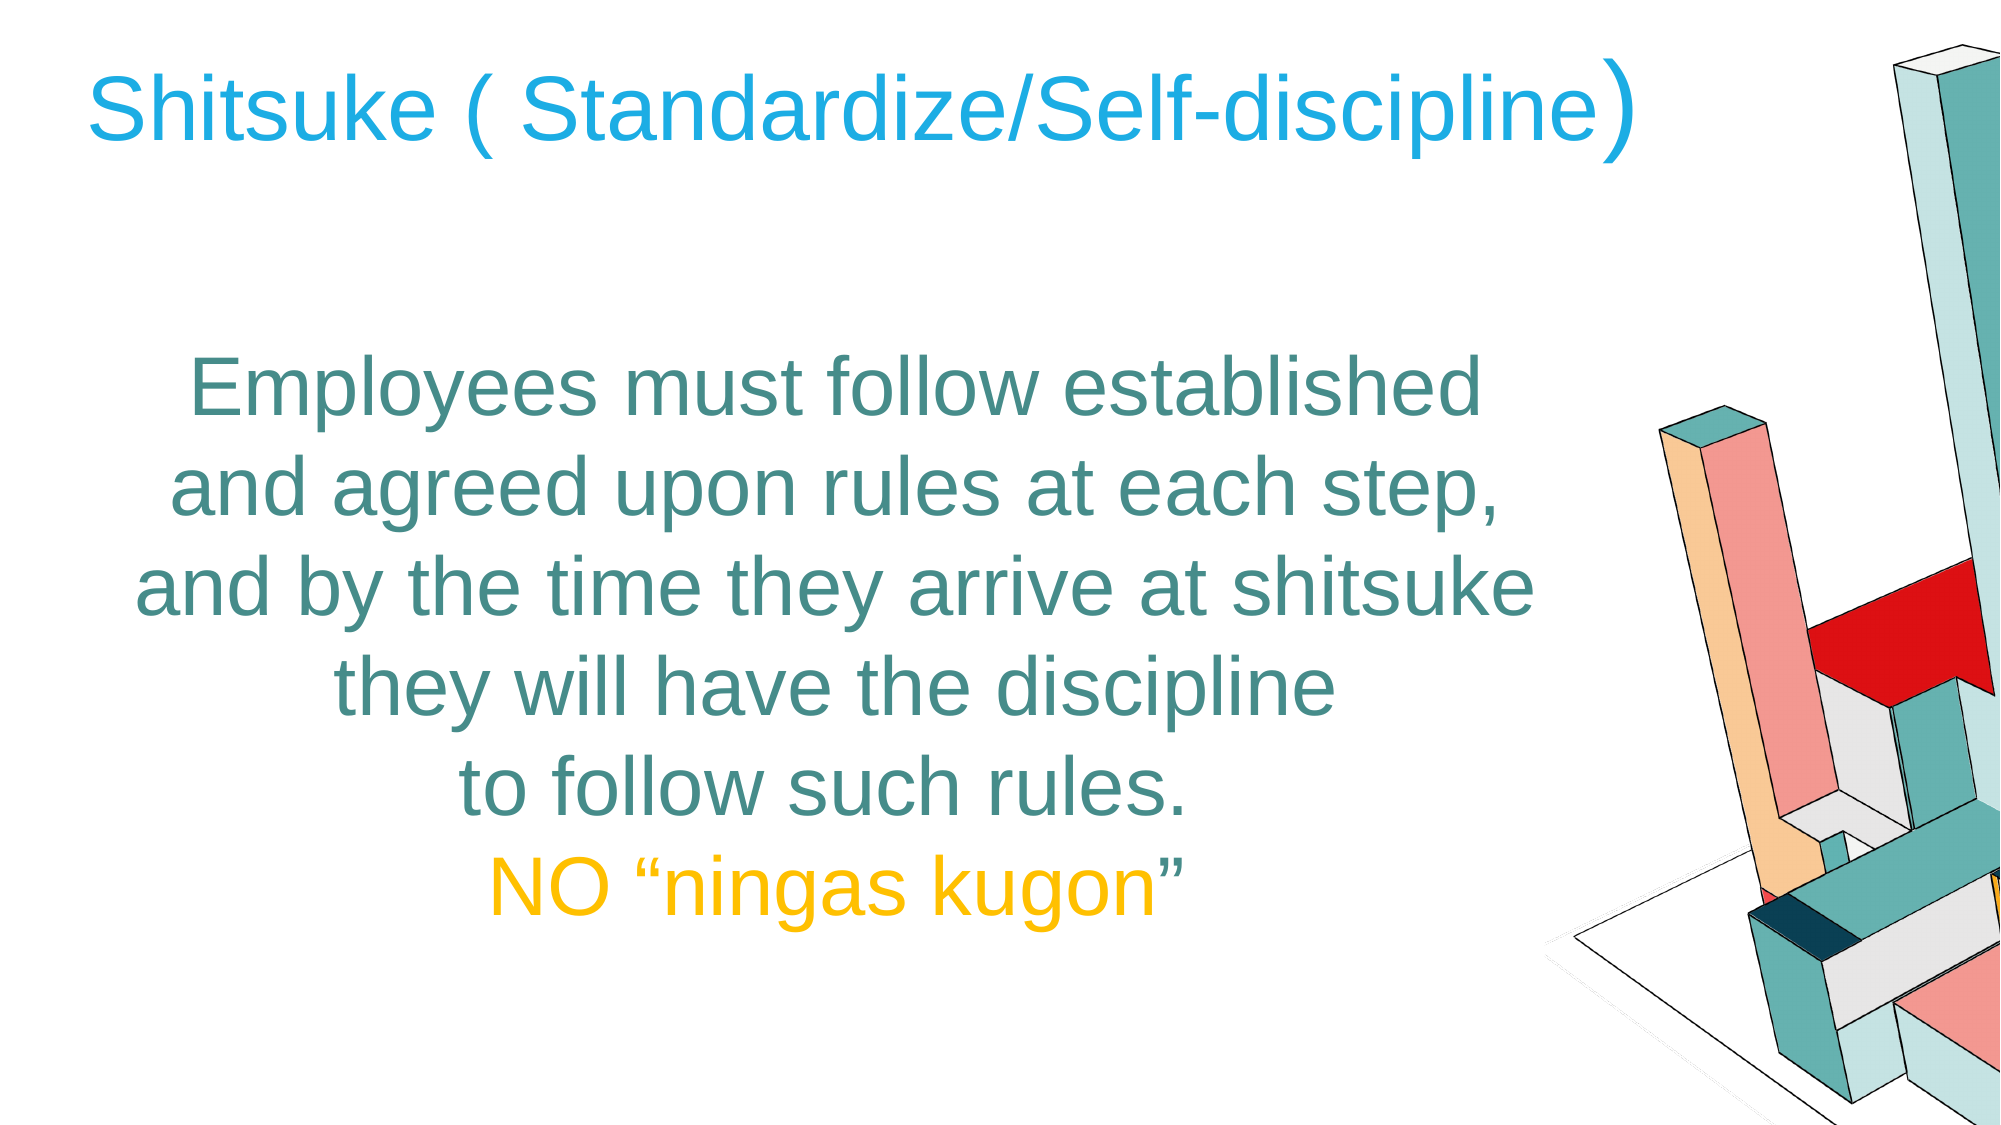

Shitsuke ( Standardize/Self-discipline)
Employees must follow established
and agreed upon rules at each step,
and by the time they arrive at shitsuke
they will have the discipline
to follow such rules.
NO “ningas kugon”